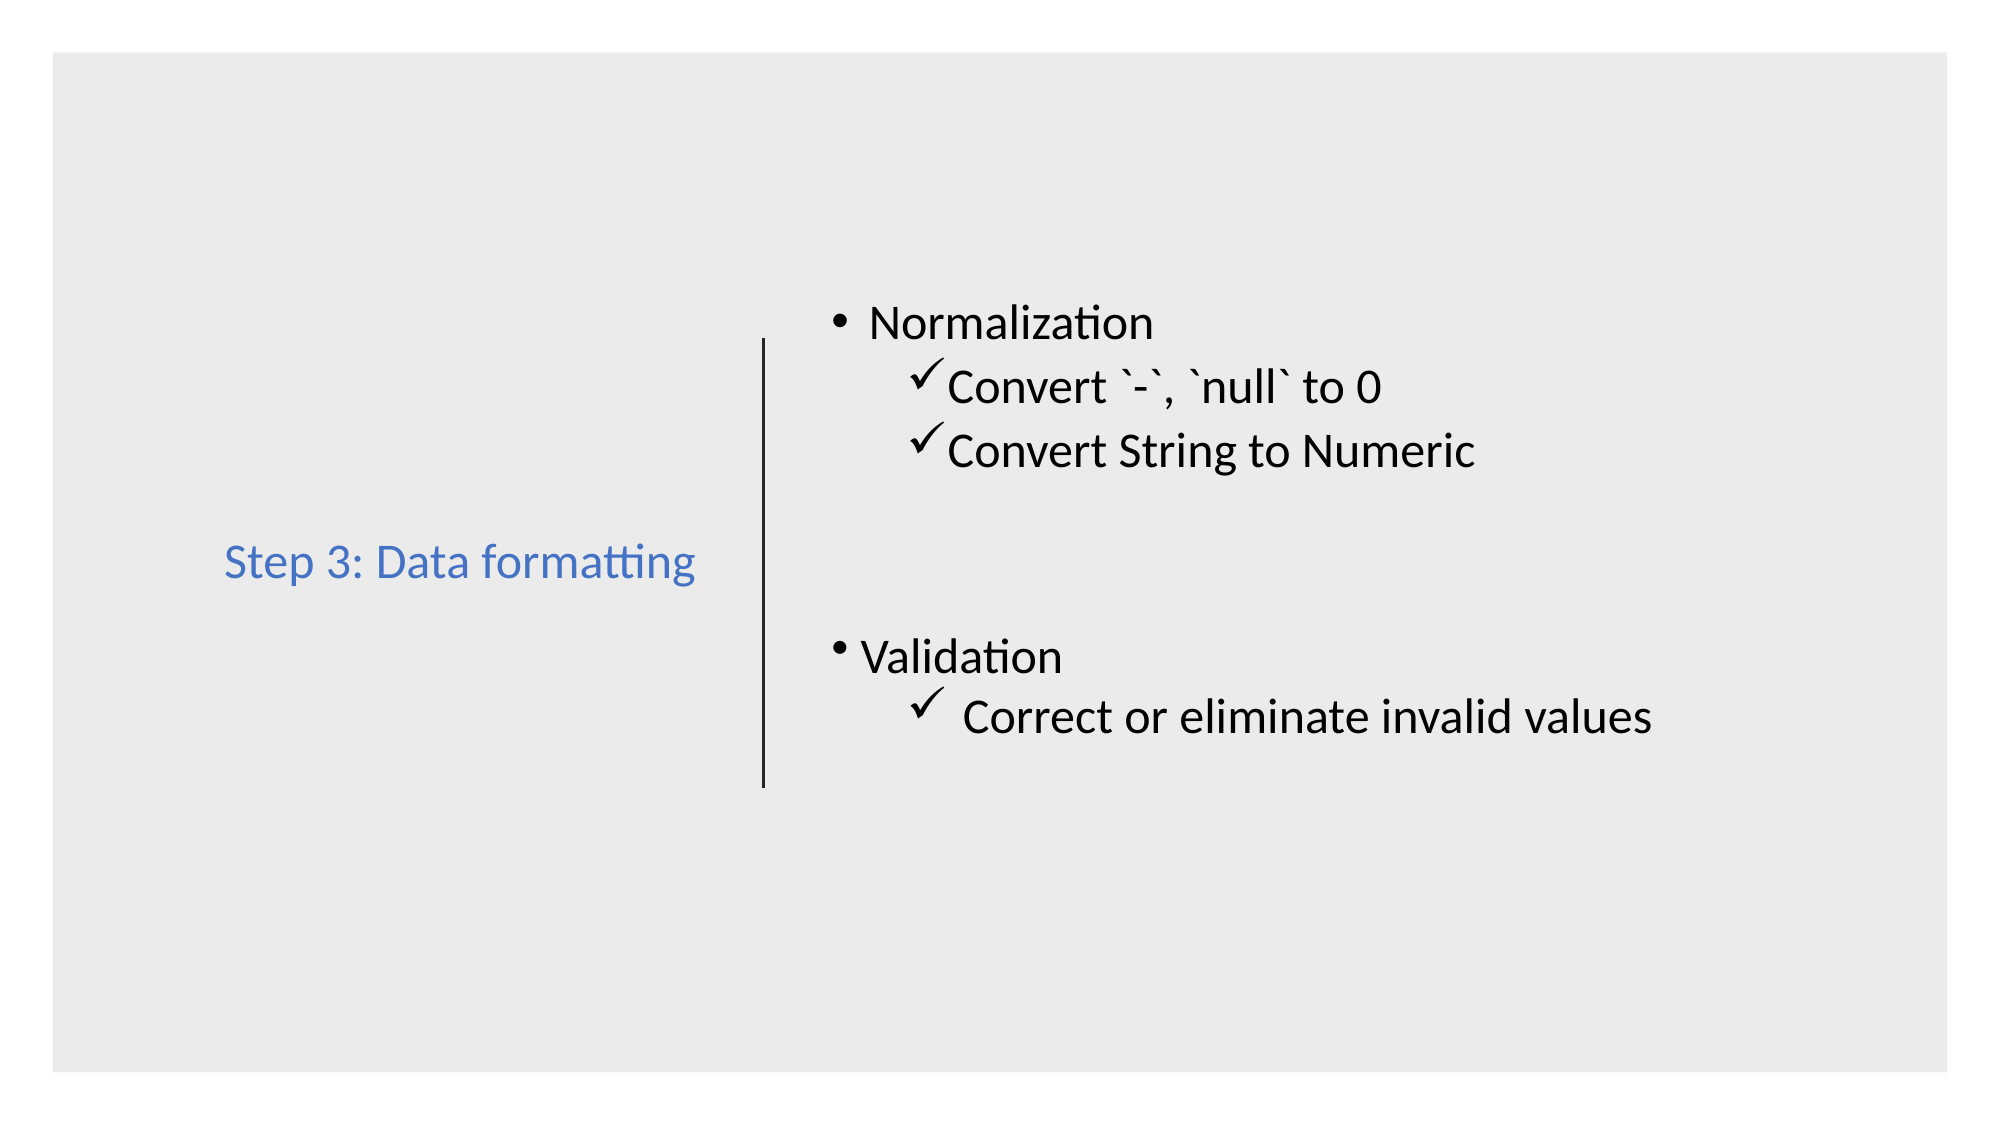

# Step 3: Data formatting
Normalization
Convert `-`, `null` to 0
Convert String to Numeric

 Validation​
Correct or eliminate invalid values